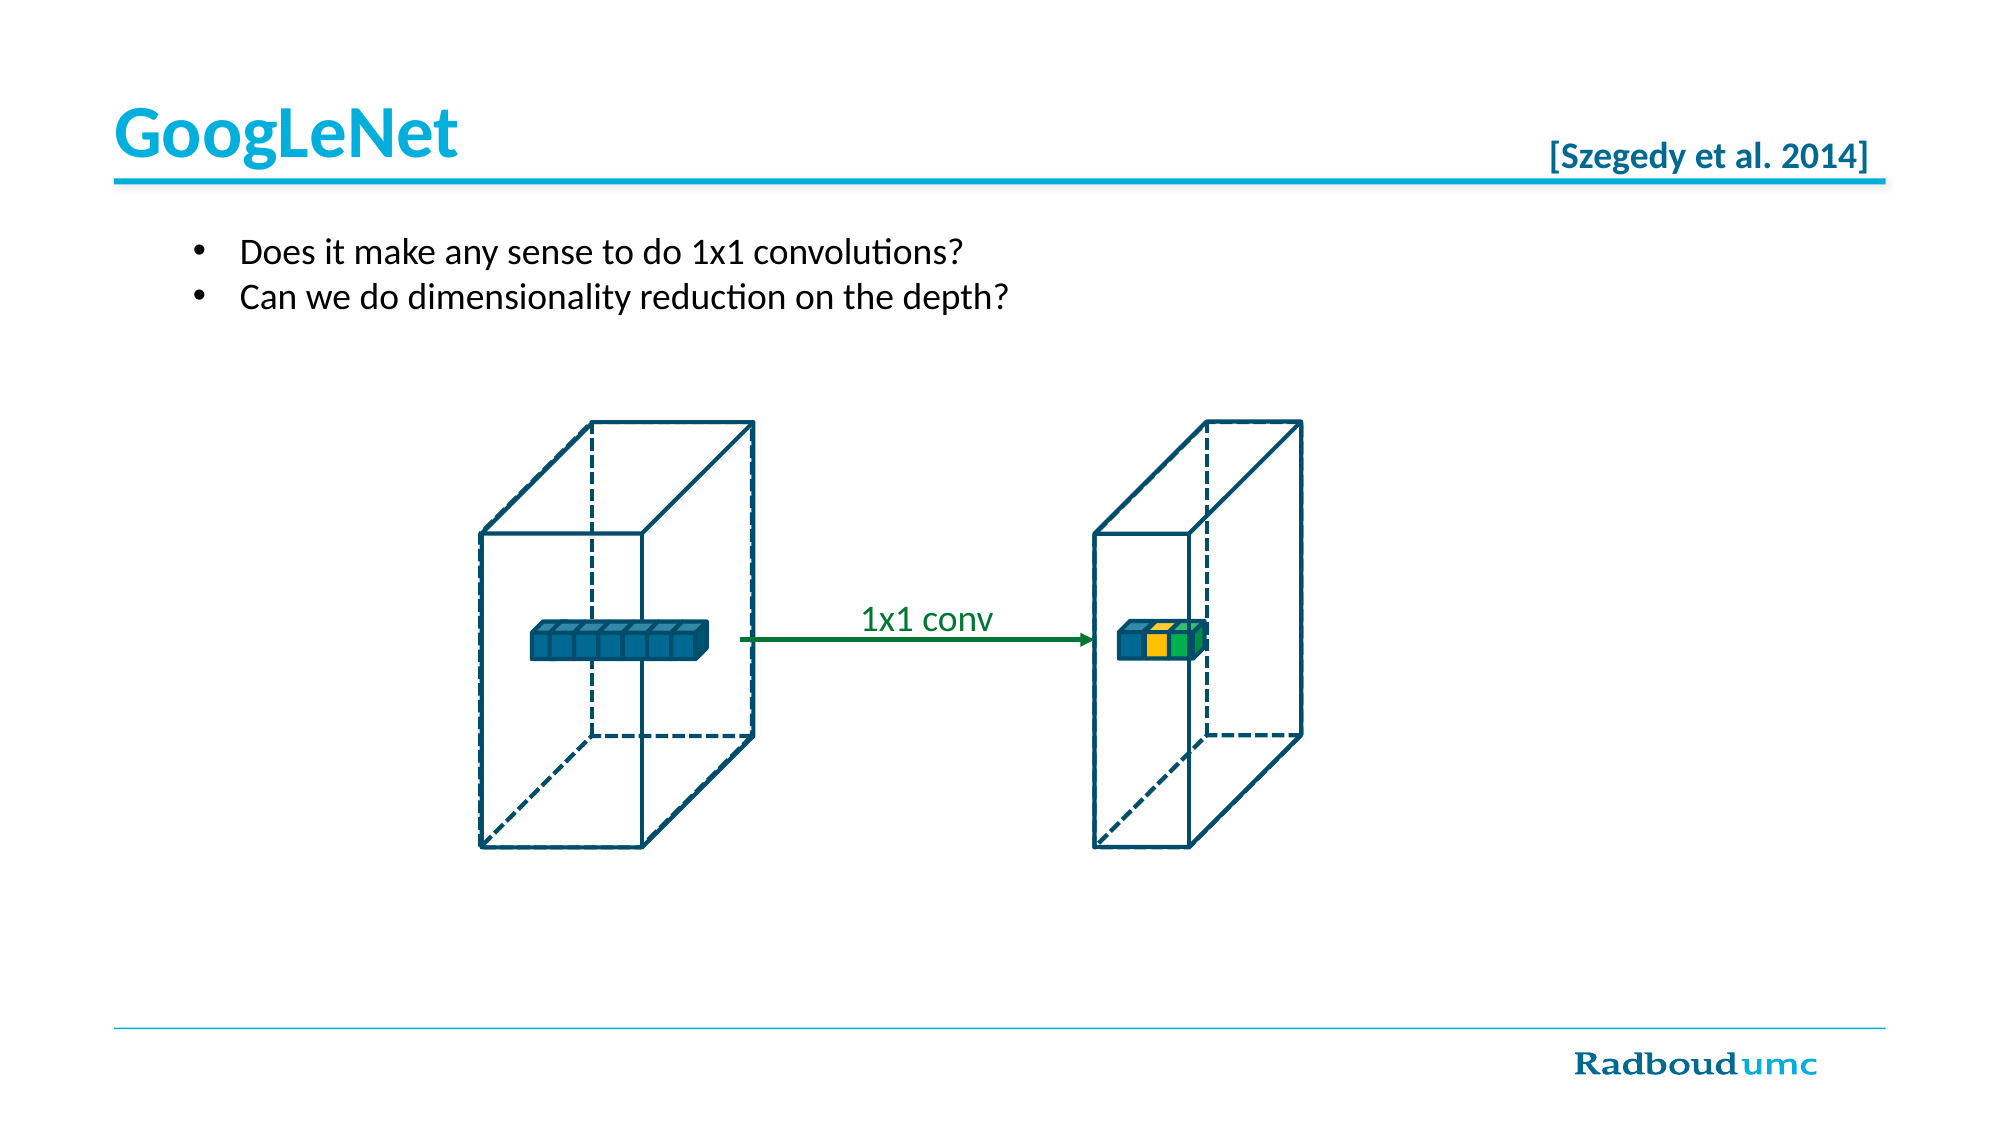

# GoogLeNet
[Szegedy et al. 2014]
Does it make any sense to do 1x1 convolutions?
Can we do dimensionality reduction on the depth?

1x1 conv